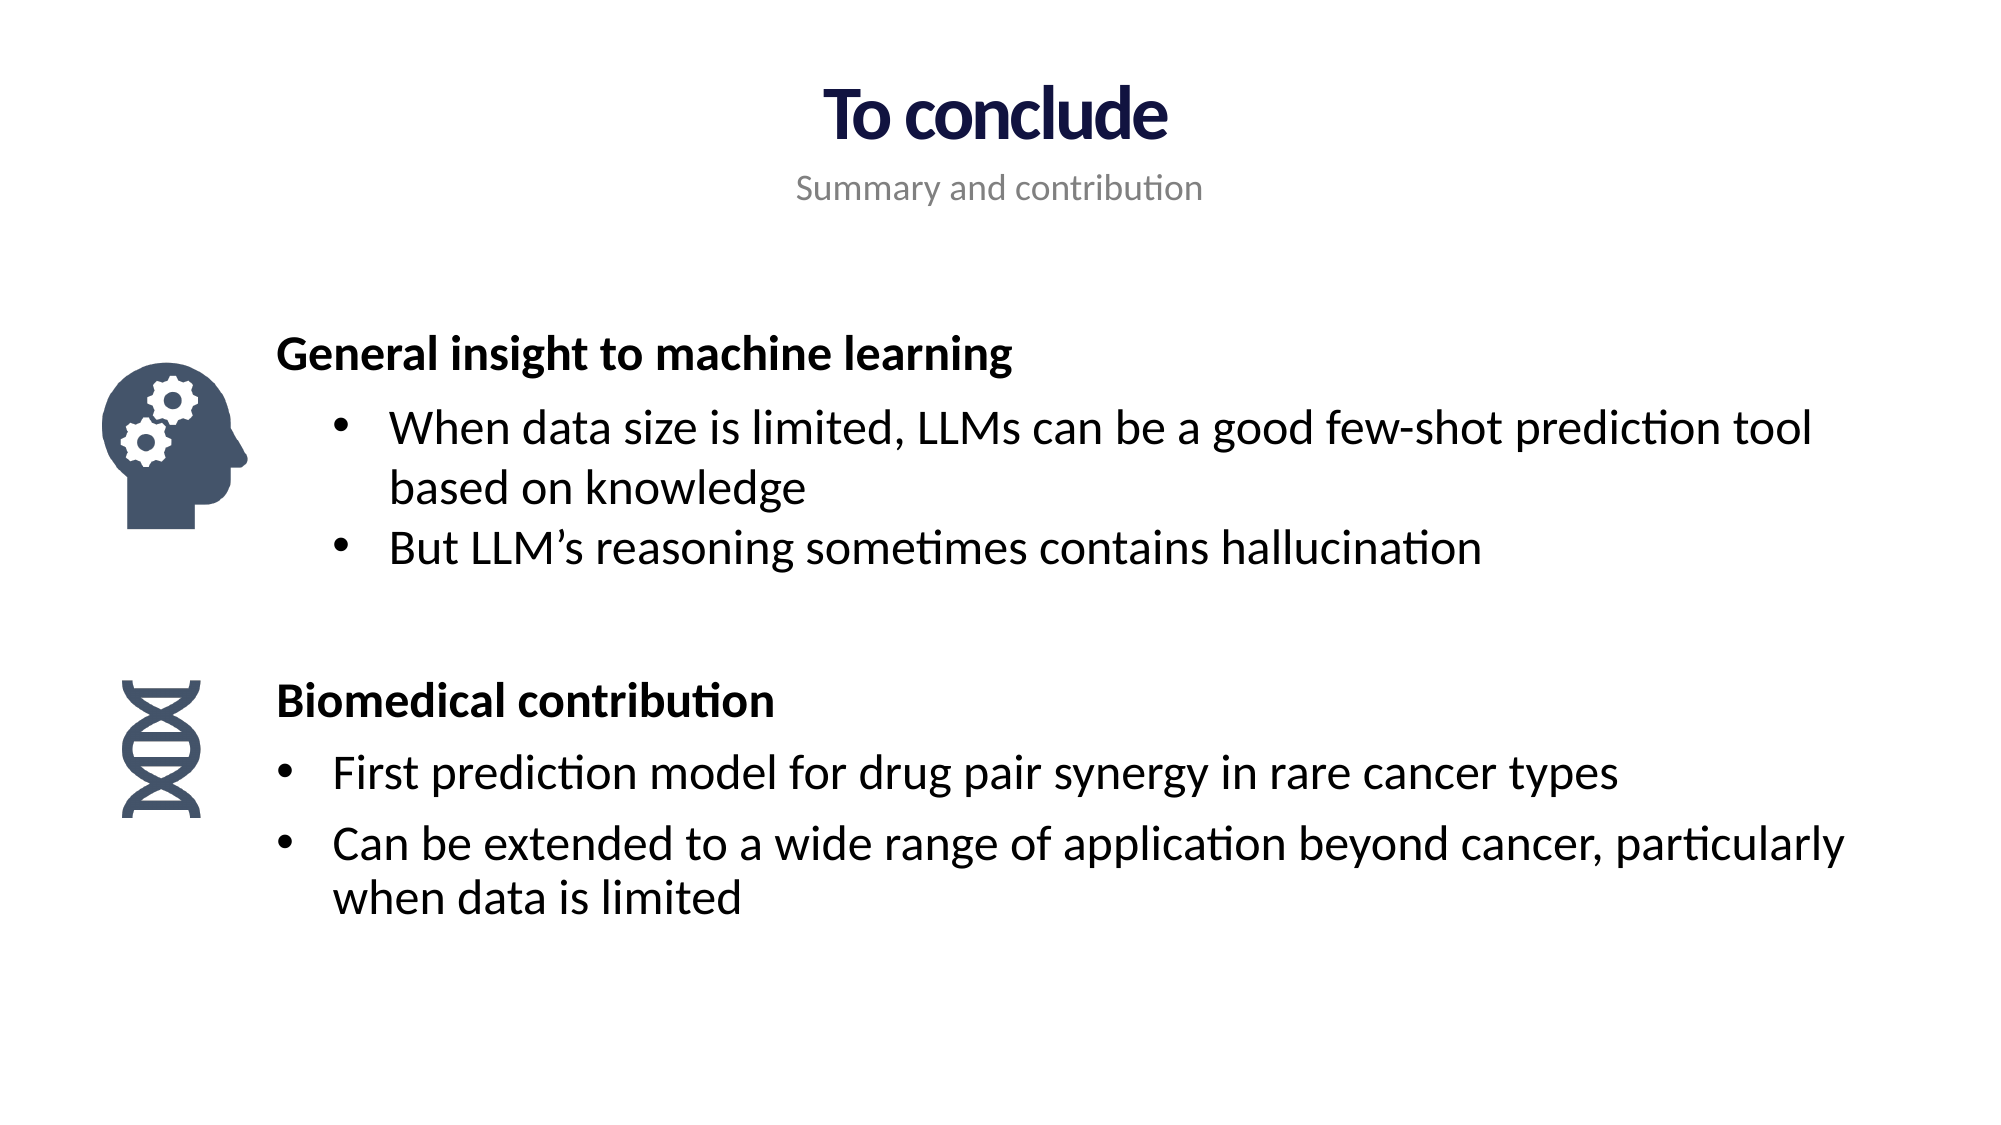

To conclude
Summary and contribution

General insight to machine learning

When data size is limited, LLMs can be a good few-shot prediction tool based on knowledge
But LLM’s reasoning sometimes contains hallucination

Biomedical contribution
First prediction model for drug pair synergy in rare cancer types
Can be extended to a wide range of application beyond cancer, particularly when data is limited